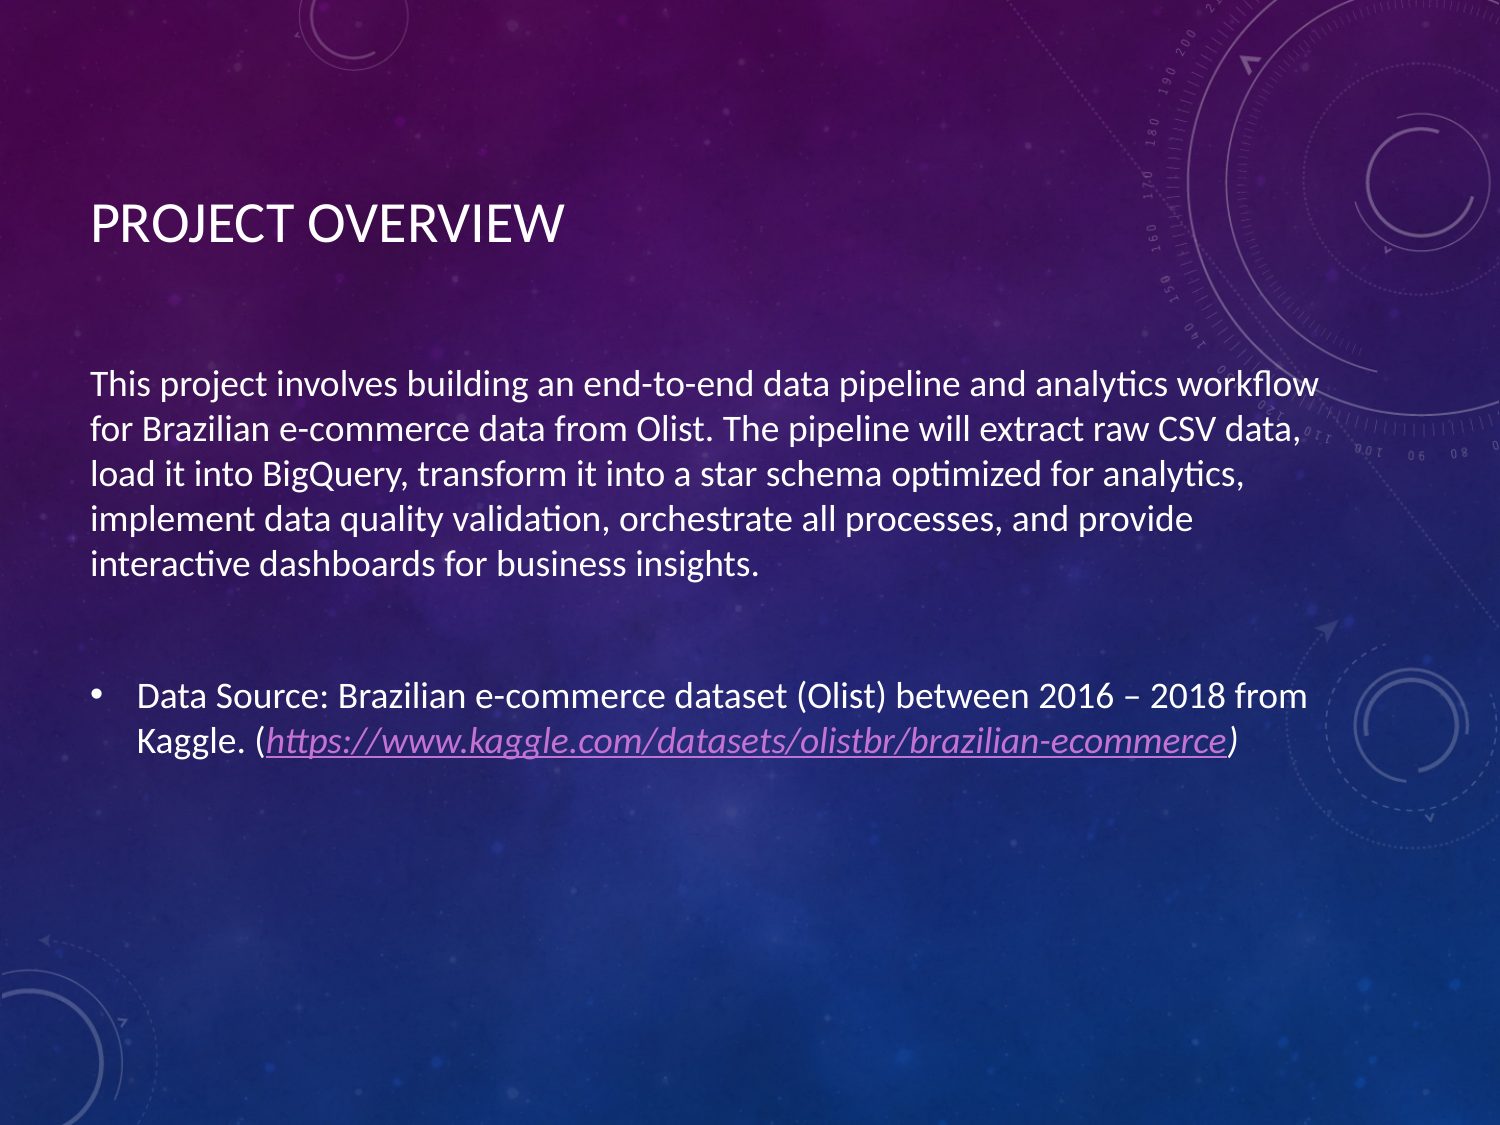

# Project Overview
This project involves building an end-to-end data pipeline and analytics workflow for Brazilian e-commerce data from Olist. The pipeline will extract raw CSV data, load it into BigQuery, transform it into a star schema optimized for analytics, implement data quality validation, orchestrate all processes, and provide interactive dashboards for business insights.

Data Source: Brazilian e-commerce dataset (Olist) between 2016 – 2018 from Kaggle. (https://www.kaggle.com/datasets/olistbr/brazilian-ecommerce)